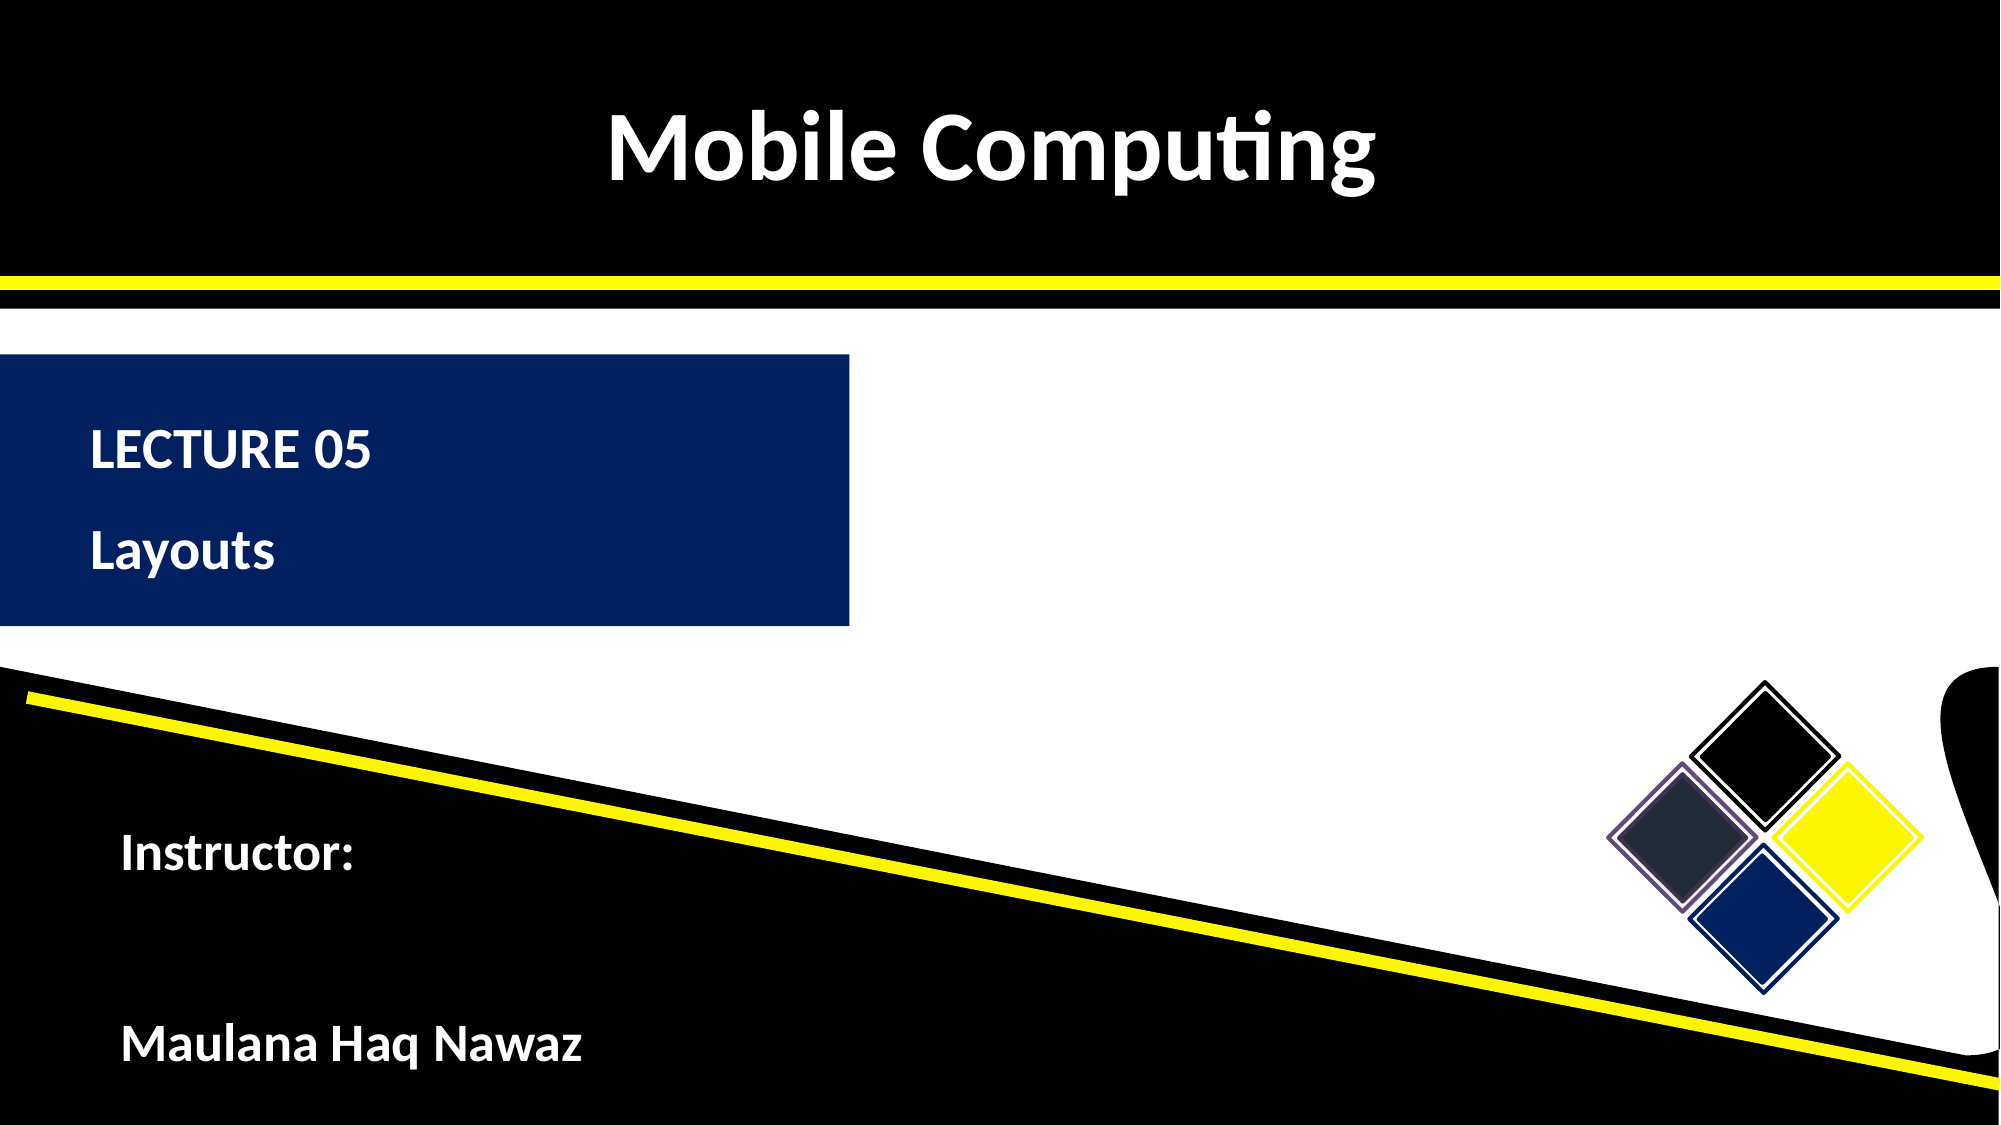

Mobile Computing
Mobile Computing
LECTURE 05
Layouts

Instructor:

Maulana Haq Nawaz